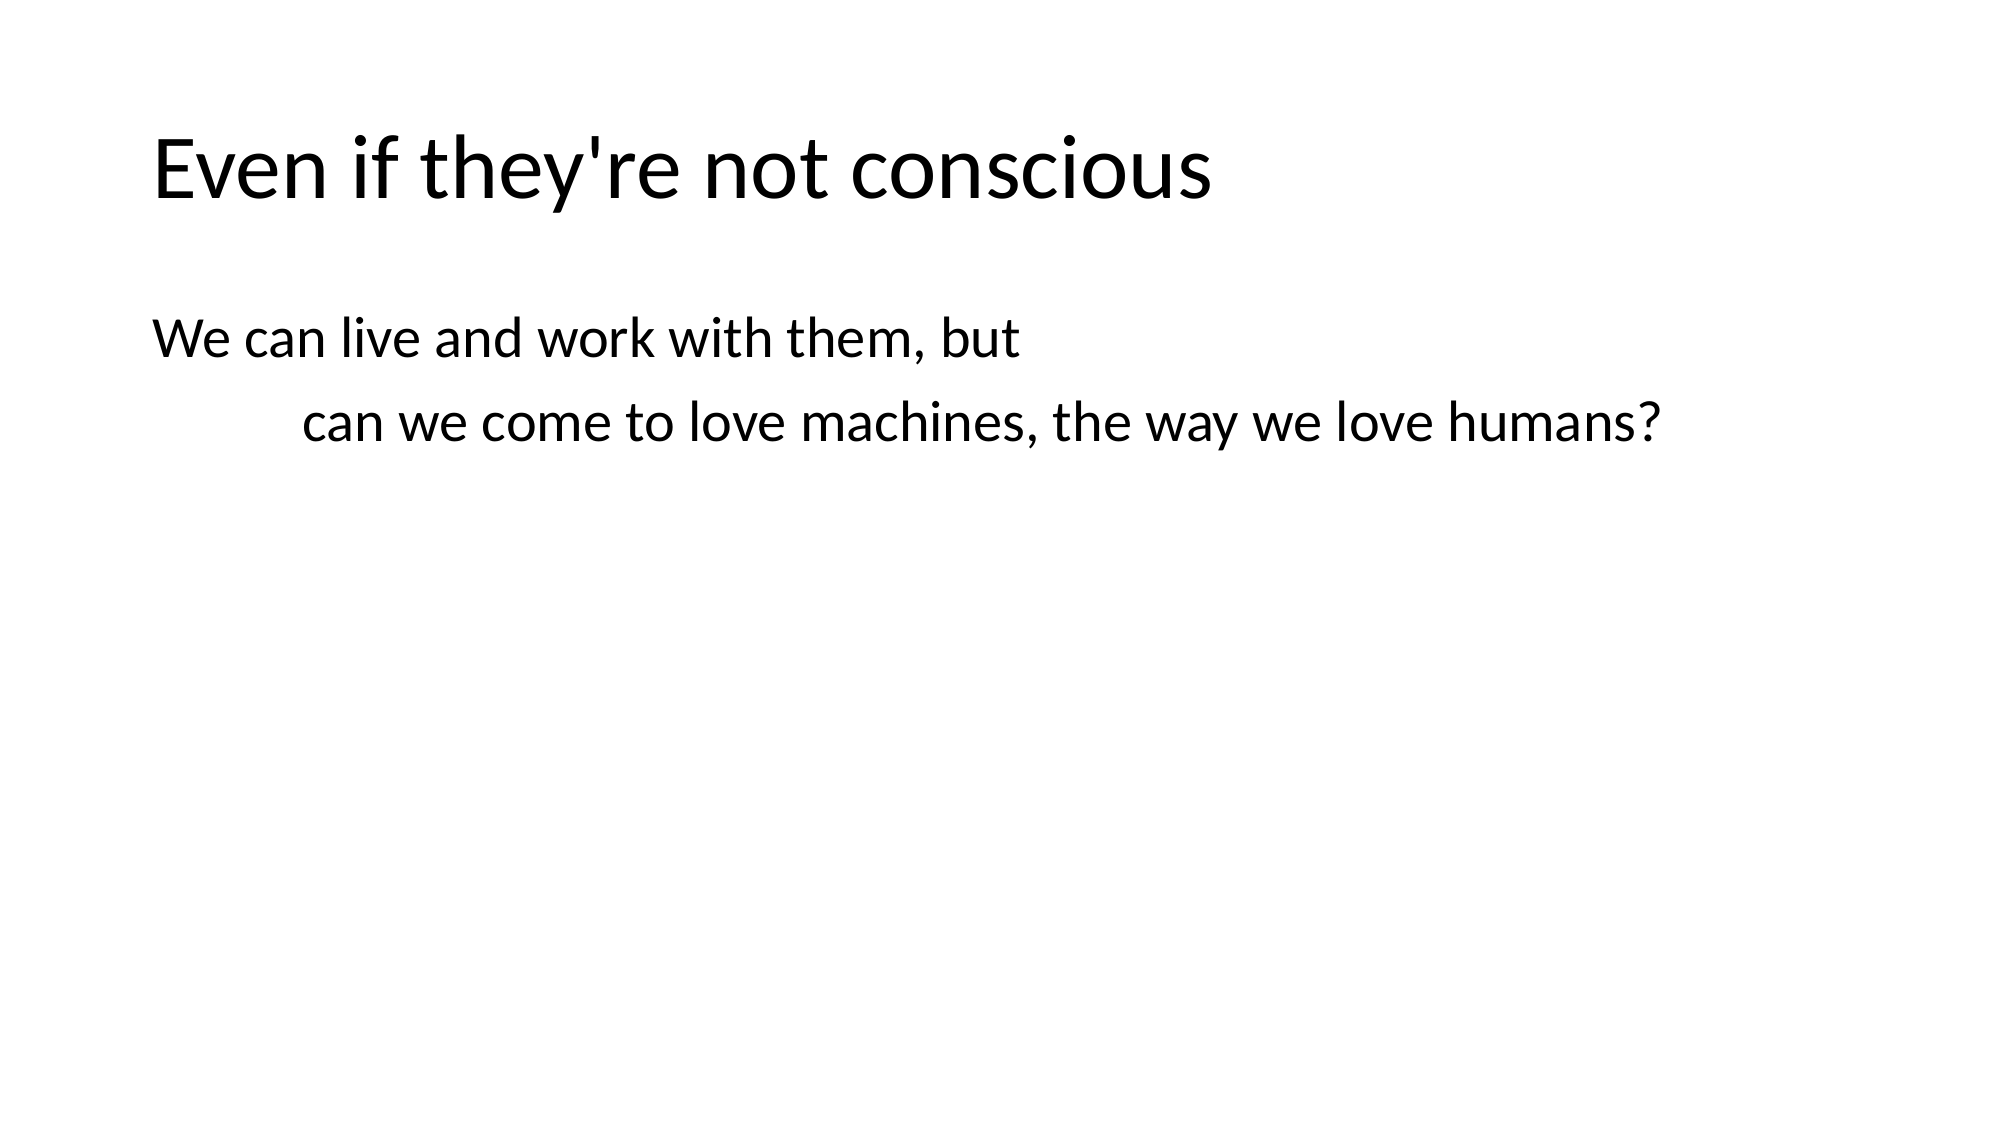

# Even if they're not conscious
We can live and work with them, but
	can we come to love machines, the way we love humans?